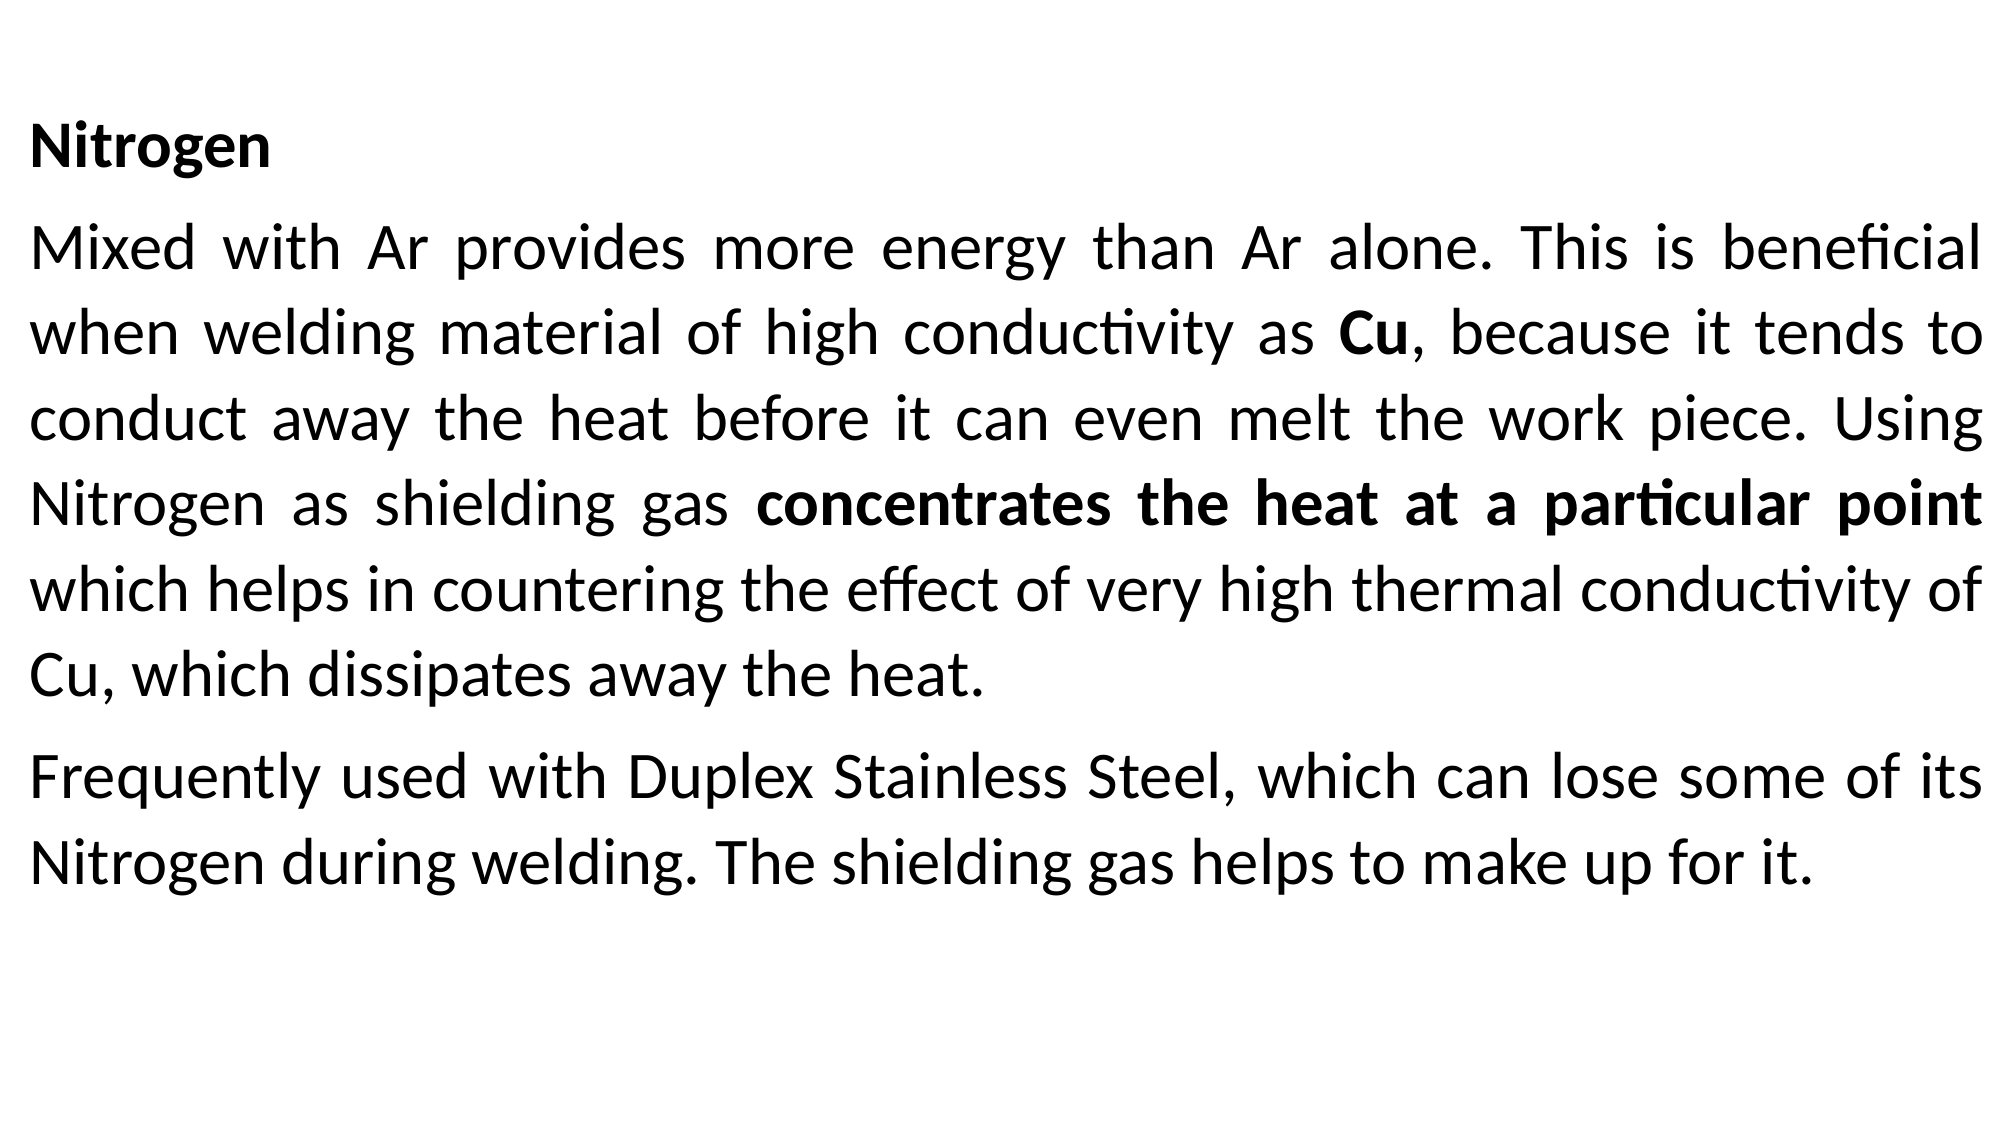

Nitrogen
Mixed with Ar provides more energy than Ar alone. This is beneficial when welding material of high conductivity as Cu, because it tends to conduct away the heat before it can even melt the work piece. Using Nitrogen as shielding gas concentrates the heat at a particular point which helps in countering the effect of very high thermal conductivity of Cu, which dissipates away the heat.
Frequently used with Duplex Stainless Steel, which can lose some of its Nitrogen during welding. The shielding gas helps to make up for it.